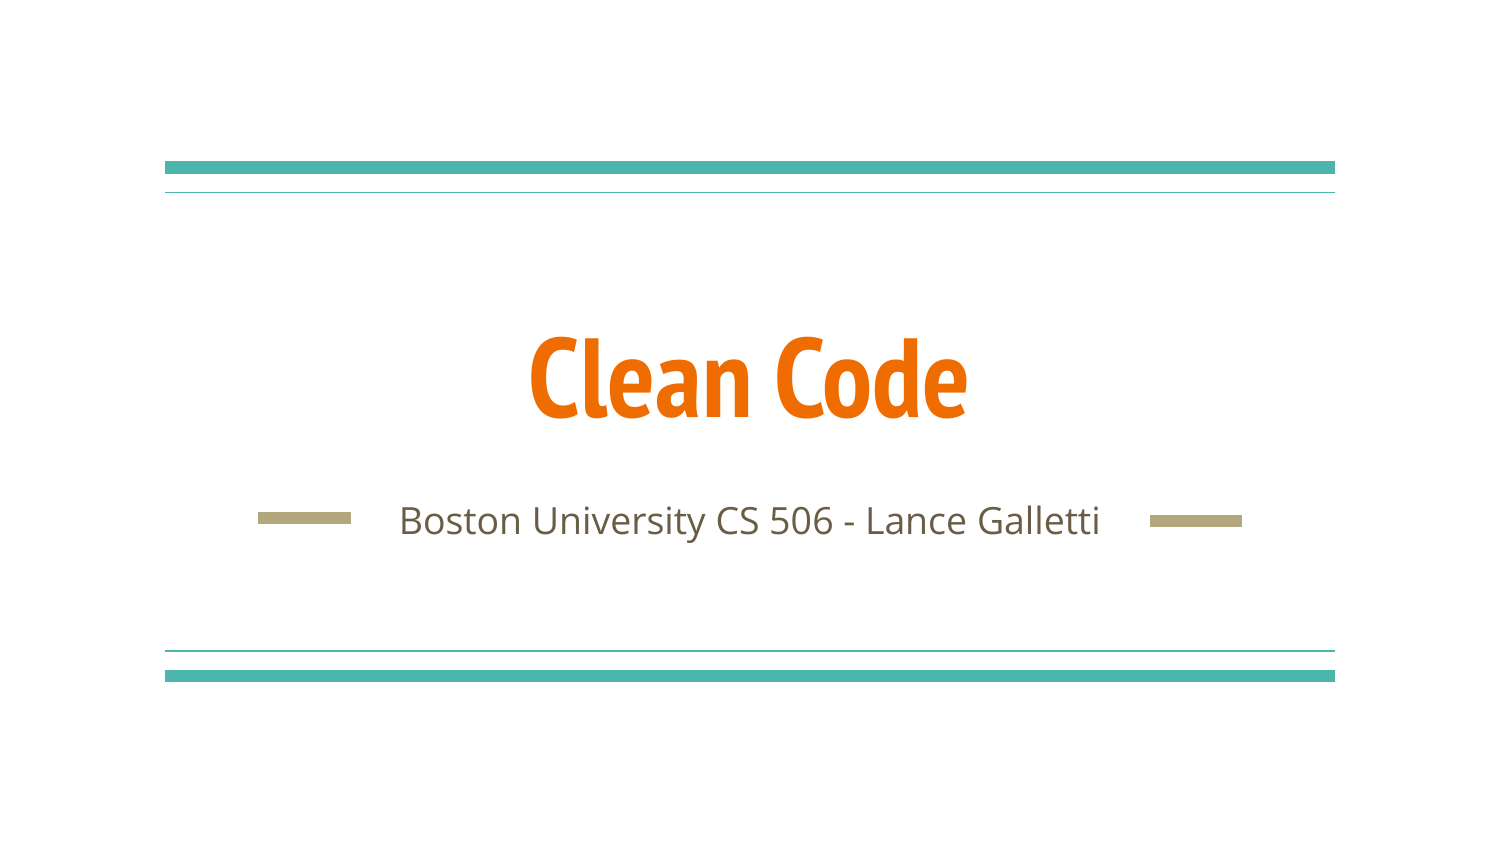

# Clean Code
Boston University CS 506 - Lance Galletti